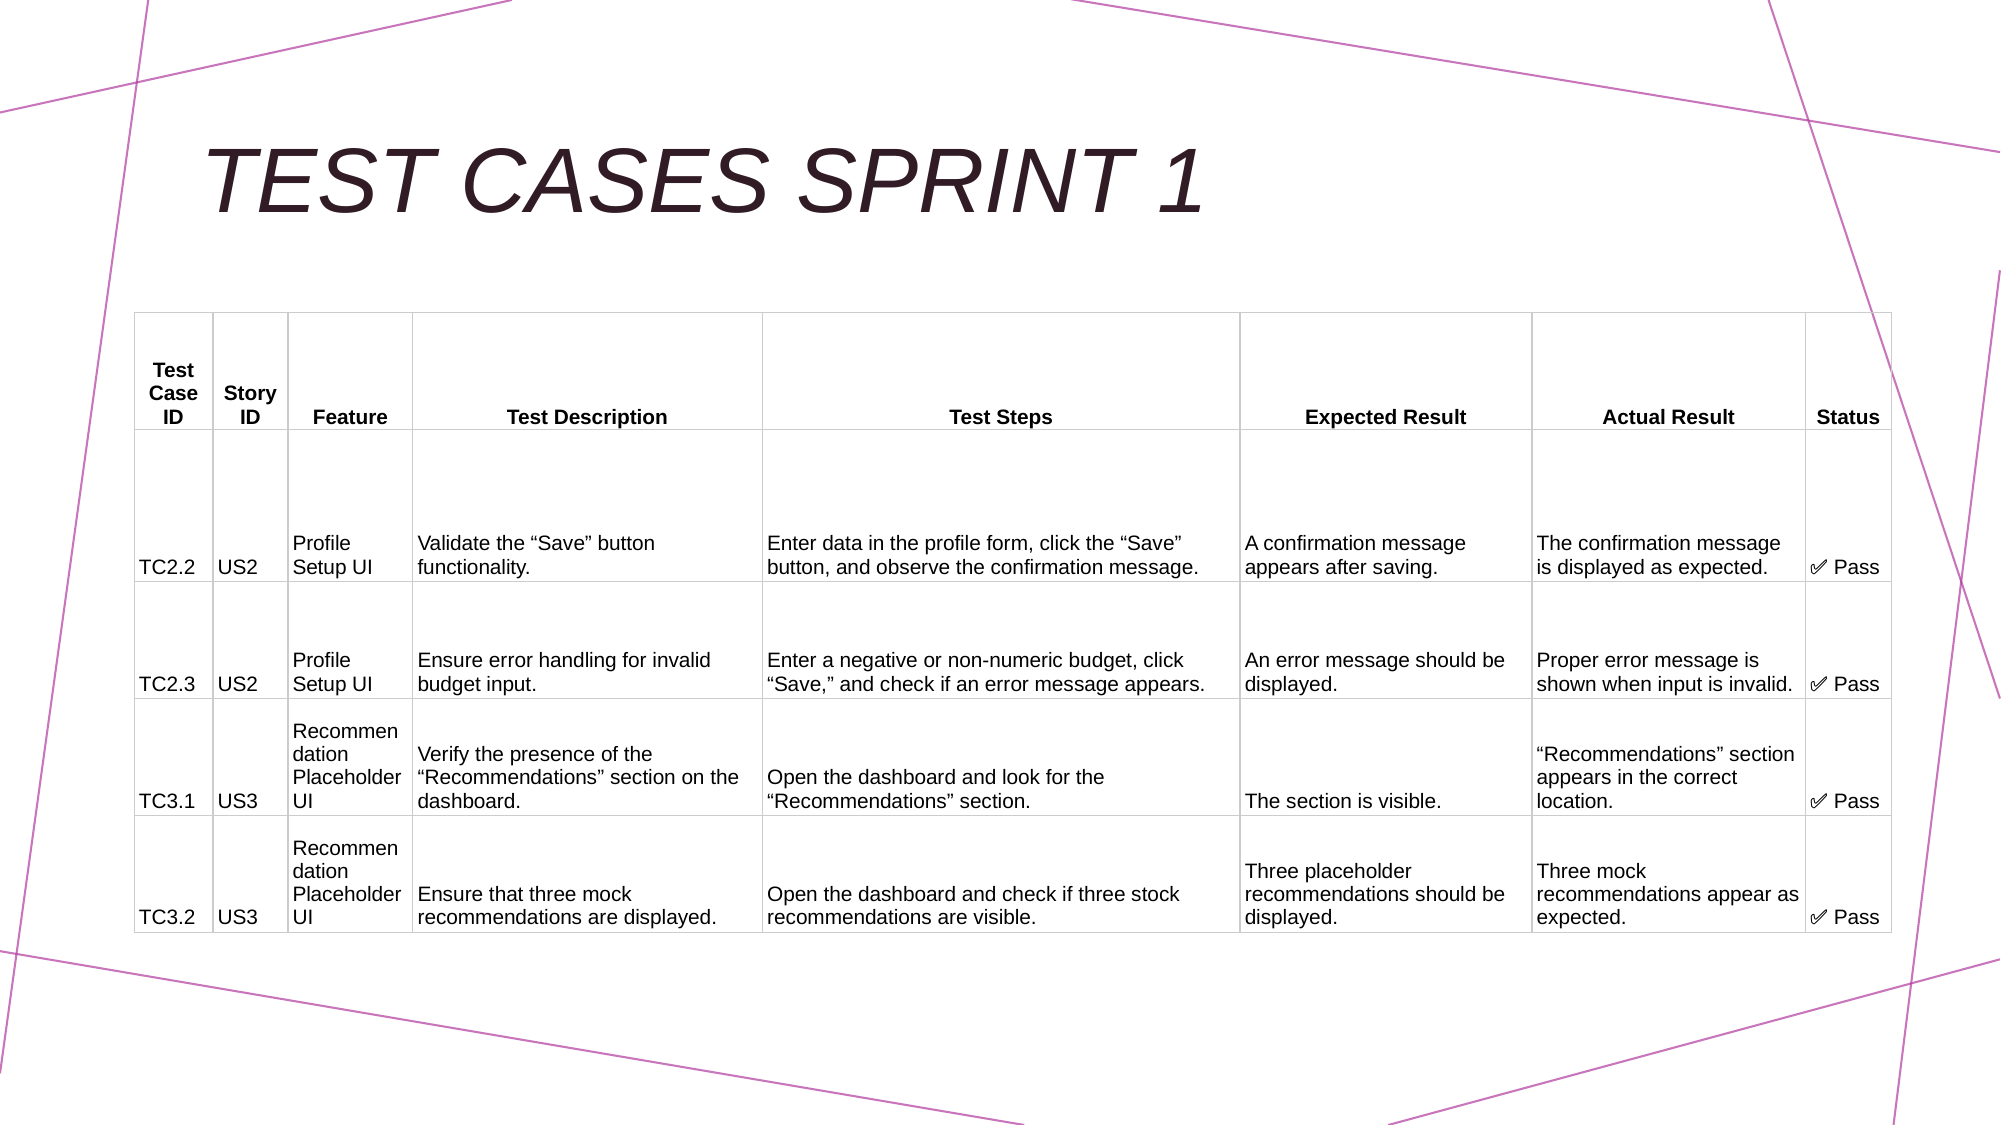

# Test Cases Sprint 1
| Test Case ID | Story ID | Feature | Test Description | Test Steps | Expected Result | Actual Result | Status |
| --- | --- | --- | --- | --- | --- | --- | --- |
| TC2.2 | US2 | Profile Setup UI | Validate the “Save” button functionality. | Enter data in the profile form, click the “Save” button, and observe the confirmation message. | A confirmation message appears after saving. | The confirmation message is displayed as expected. | ✅ Pass |
| TC2.3 | US2 | Profile Setup UI | Ensure error handling for invalid budget input. | Enter a negative or non-numeric budget, click “Save,” and check if an error message appears. | An error message should be displayed. | Proper error message is shown when input is invalid. | ✅ Pass |
| TC3.1 | US3 | Recommendation Placeholder UI | Verify the presence of the “Recommendations” section on the dashboard. | Open the dashboard and look for the “Recommendations” section. | The section is visible. | “Recommendations” section appears in the correct location. | ✅ Pass |
| TC3.2 | US3 | Recommendation Placeholder UI | Ensure that three mock recommendations are displayed. | Open the dashboard and check if three stock recommendations are visible. | Three placeholder recommendations should be displayed. | Three mock recommendations appear as expected. | ✅ Pass |